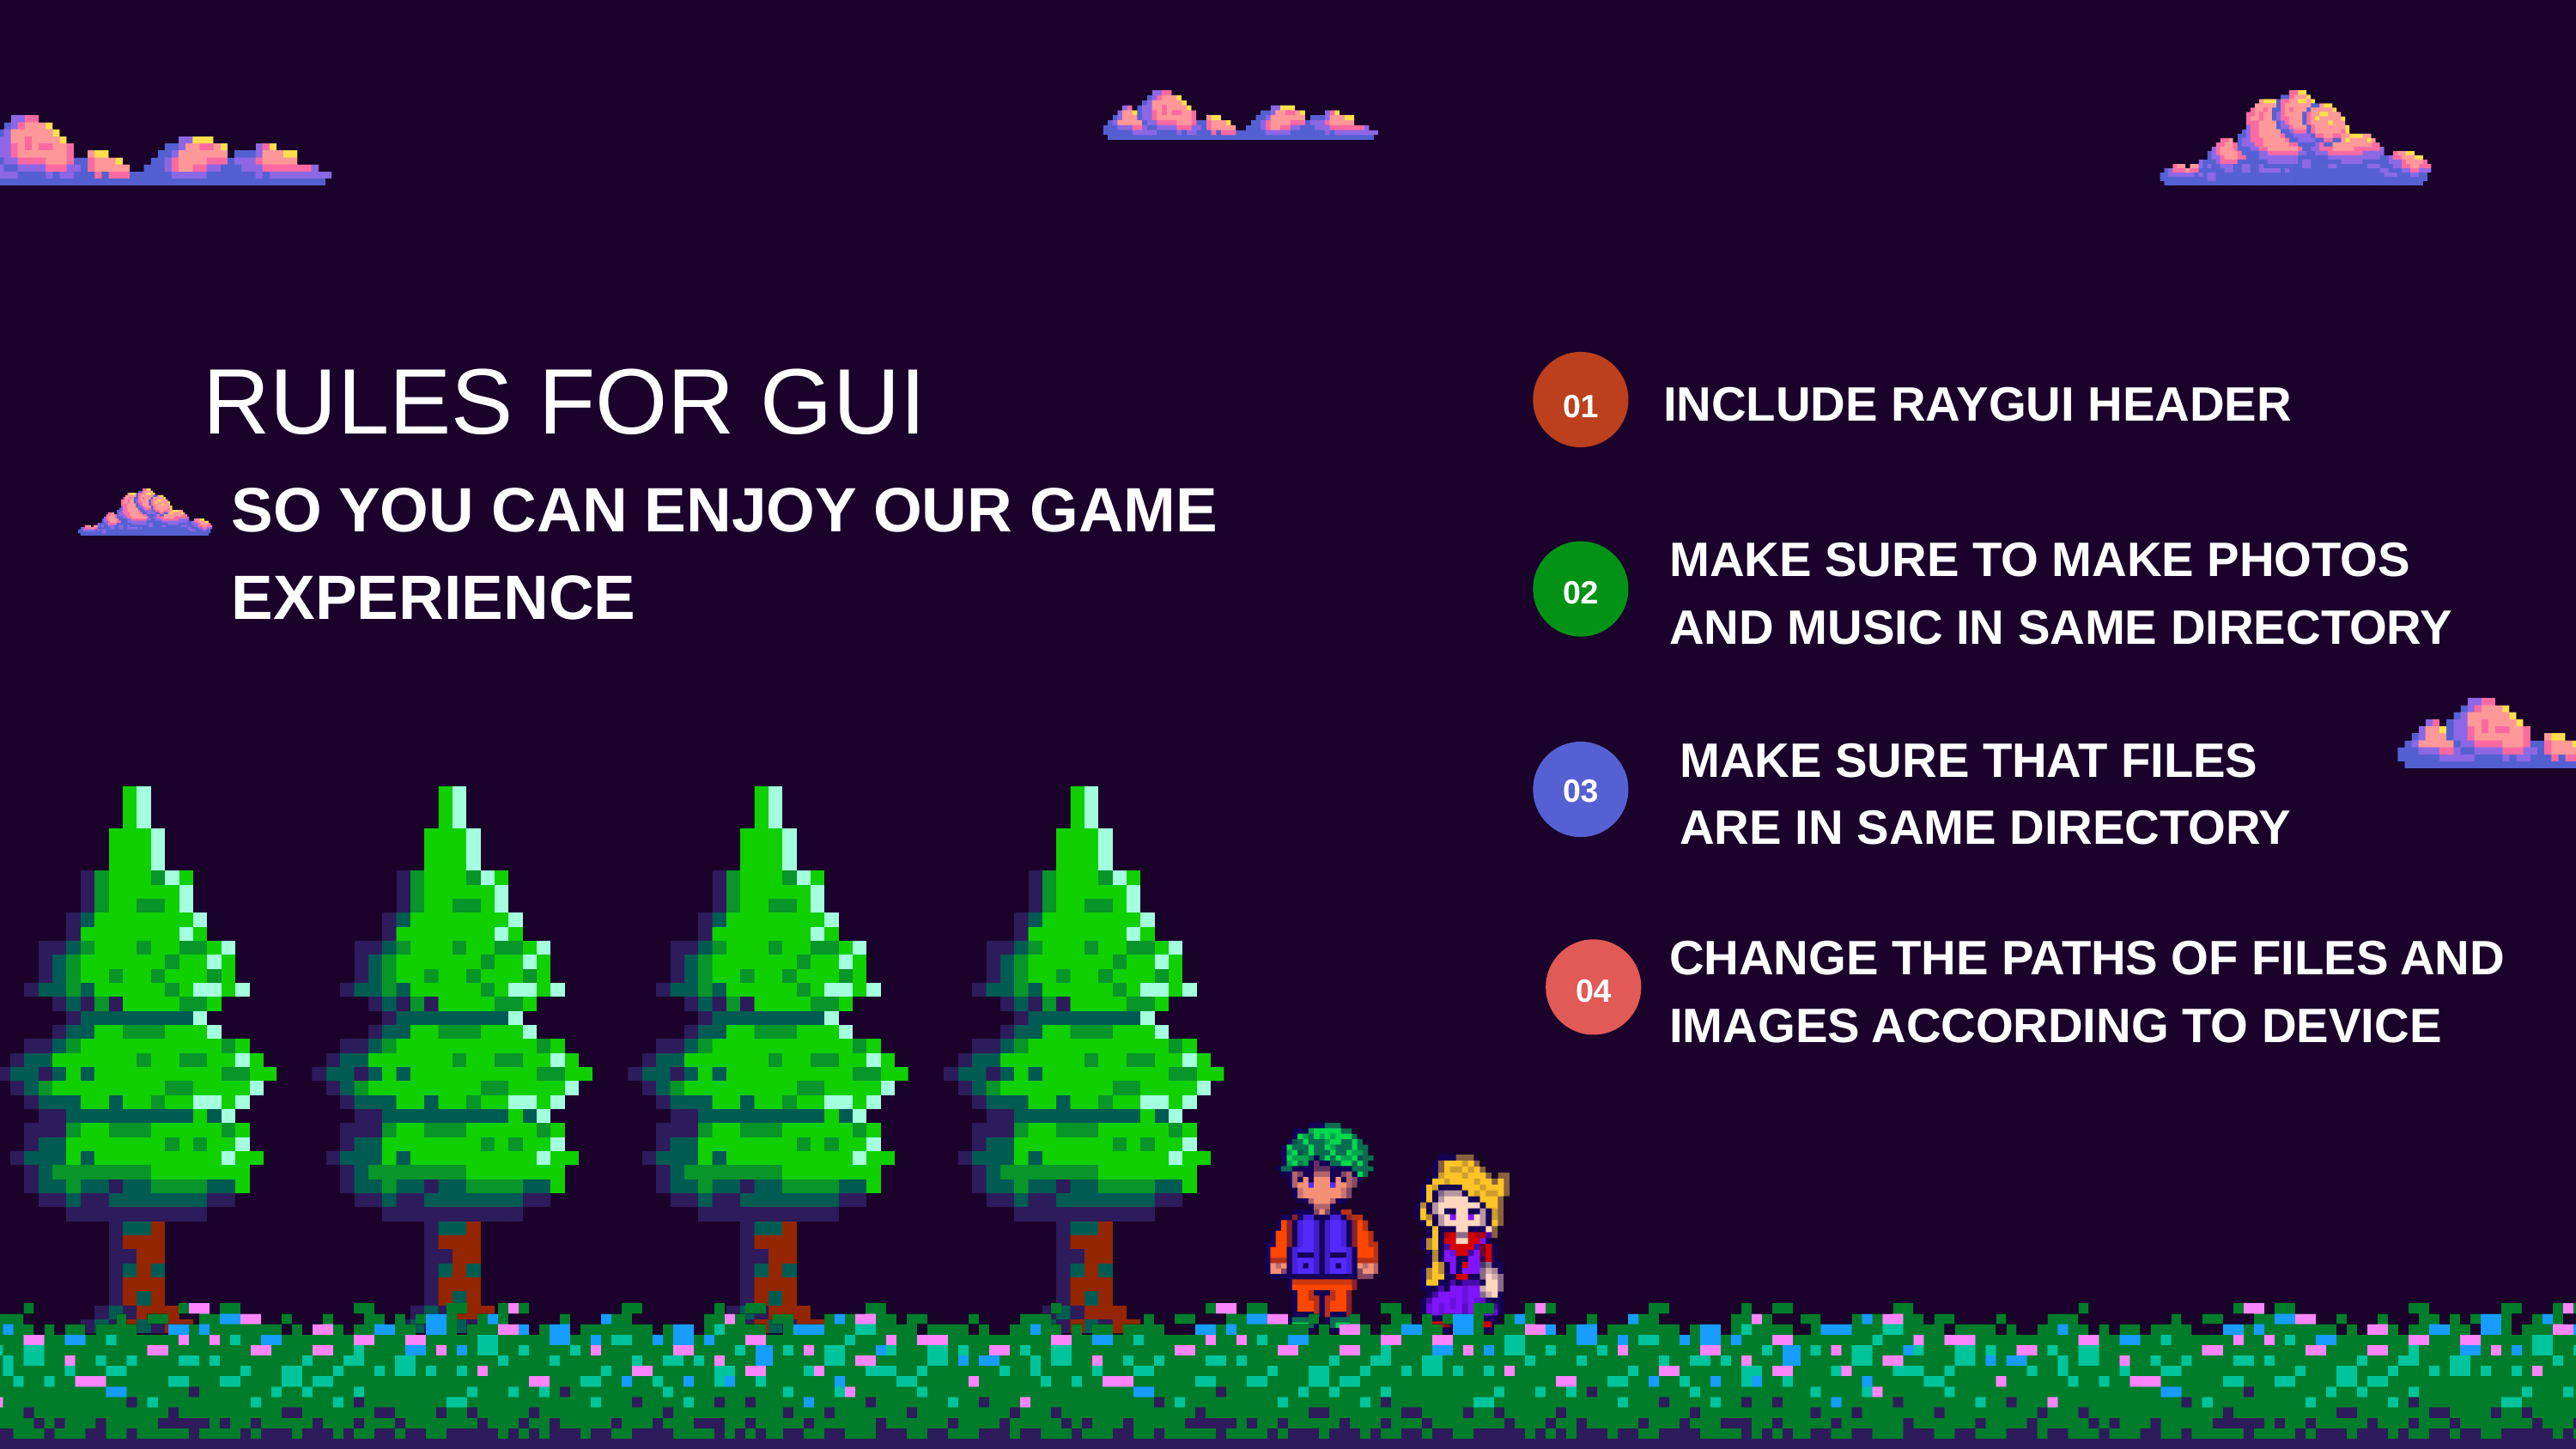

RULES FOR GUI

INCLUDE RAYGUI HEADER
01
SO YOU CAN ENJOY OUR GAME EXPERIENCE

MAKE SURE TO MAKE PHOTOS AND MUSIC IN SAME DIRECTORY

02

MAKE SURE THAT FILES ARE IN SAME DIRECTORY

03

CHANGE THE PATHS OF FILES AND IMAGES ACCORDING TO DEVICE

04